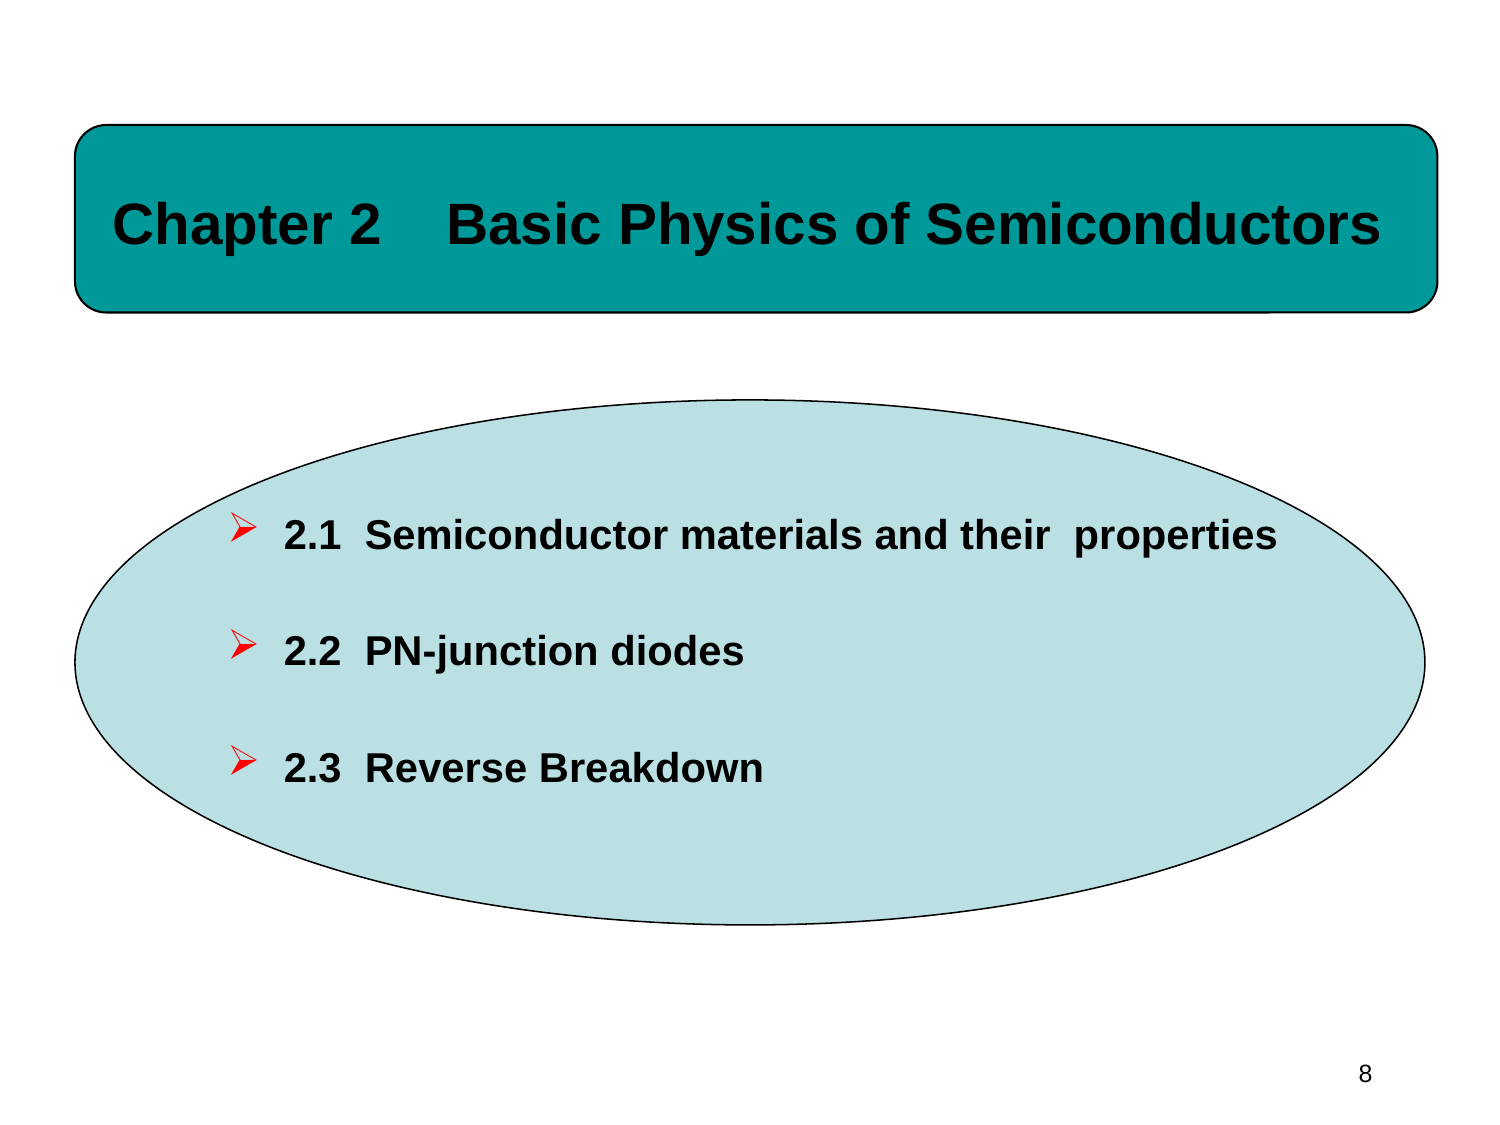

# Chapter 2    Basic Physics of Semiconductors
2.1  Semiconductor materials and their  properties

2.2  PN-junction diodes

2.3  Reverse Breakdown

8